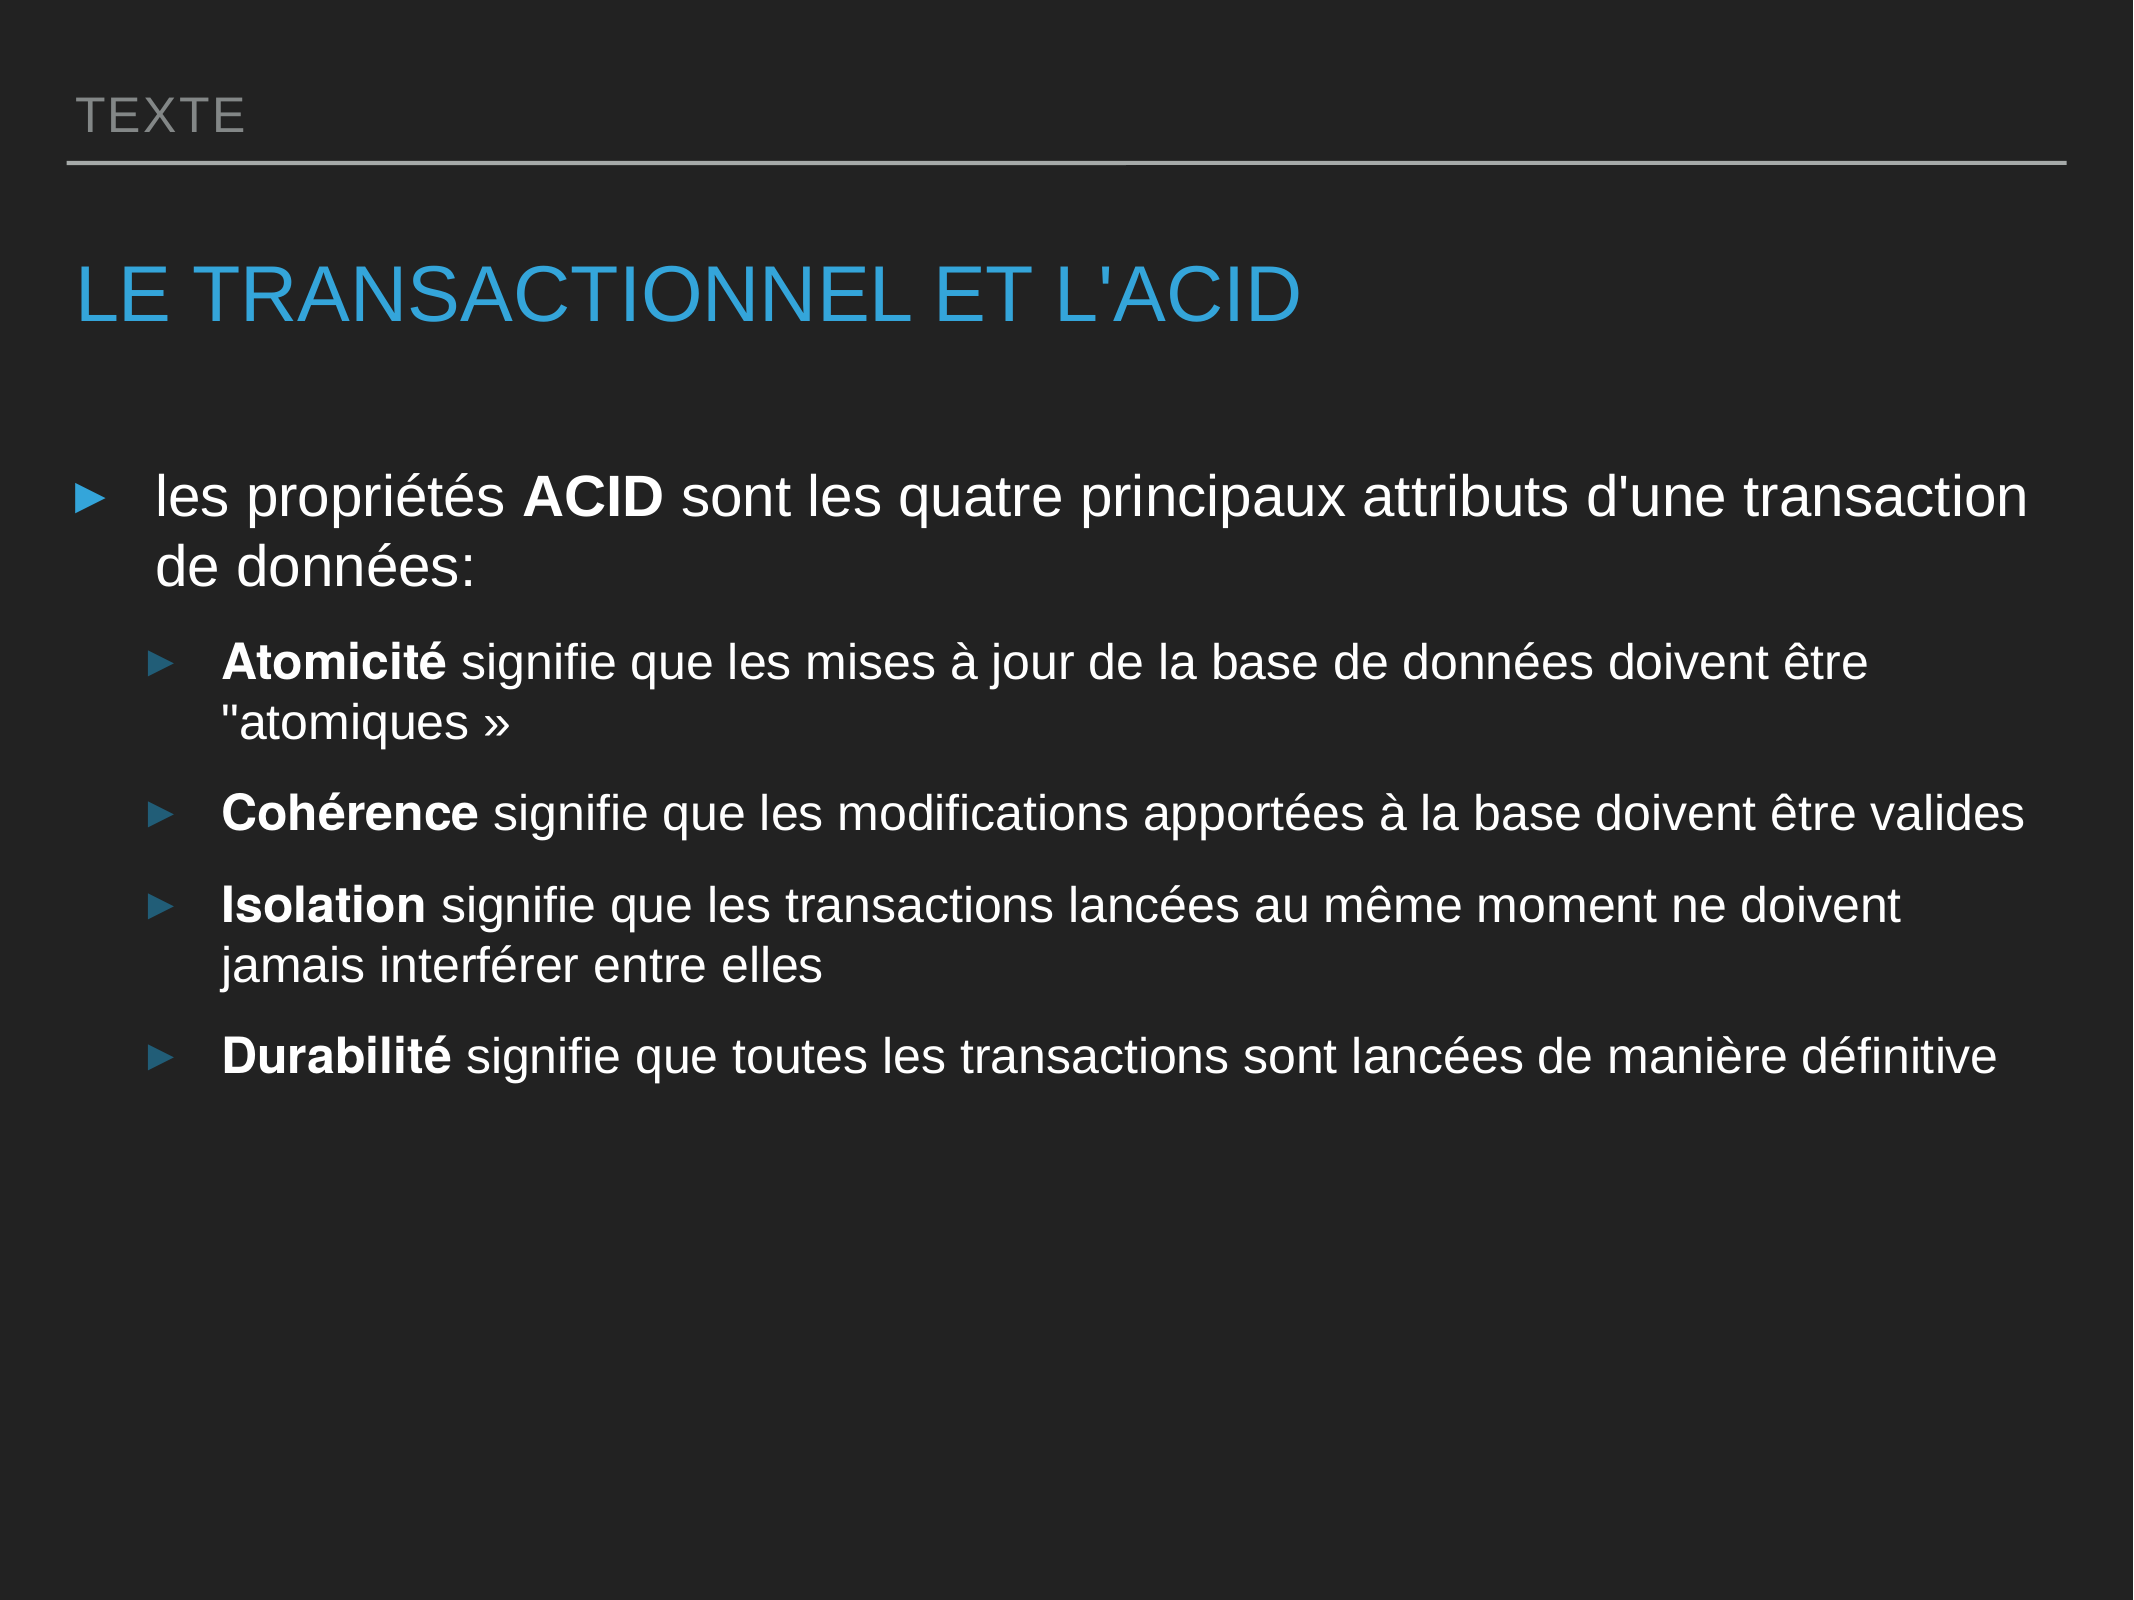

Texte
# Le transactionnel et l'ACID
les propriétés ACID sont les quatre principaux attributs d'une transaction de données:
Atomicité signifie que les mises à jour de la base de données doivent être "atomiques »
Cohérence signifie que les modifications apportées à la base doivent être valides
Isolation signifie que les transactions lancées au même moment ne doivent jamais interférer entre elles
Durabilité signifie que toutes les transactions sont lancées de manière définitive